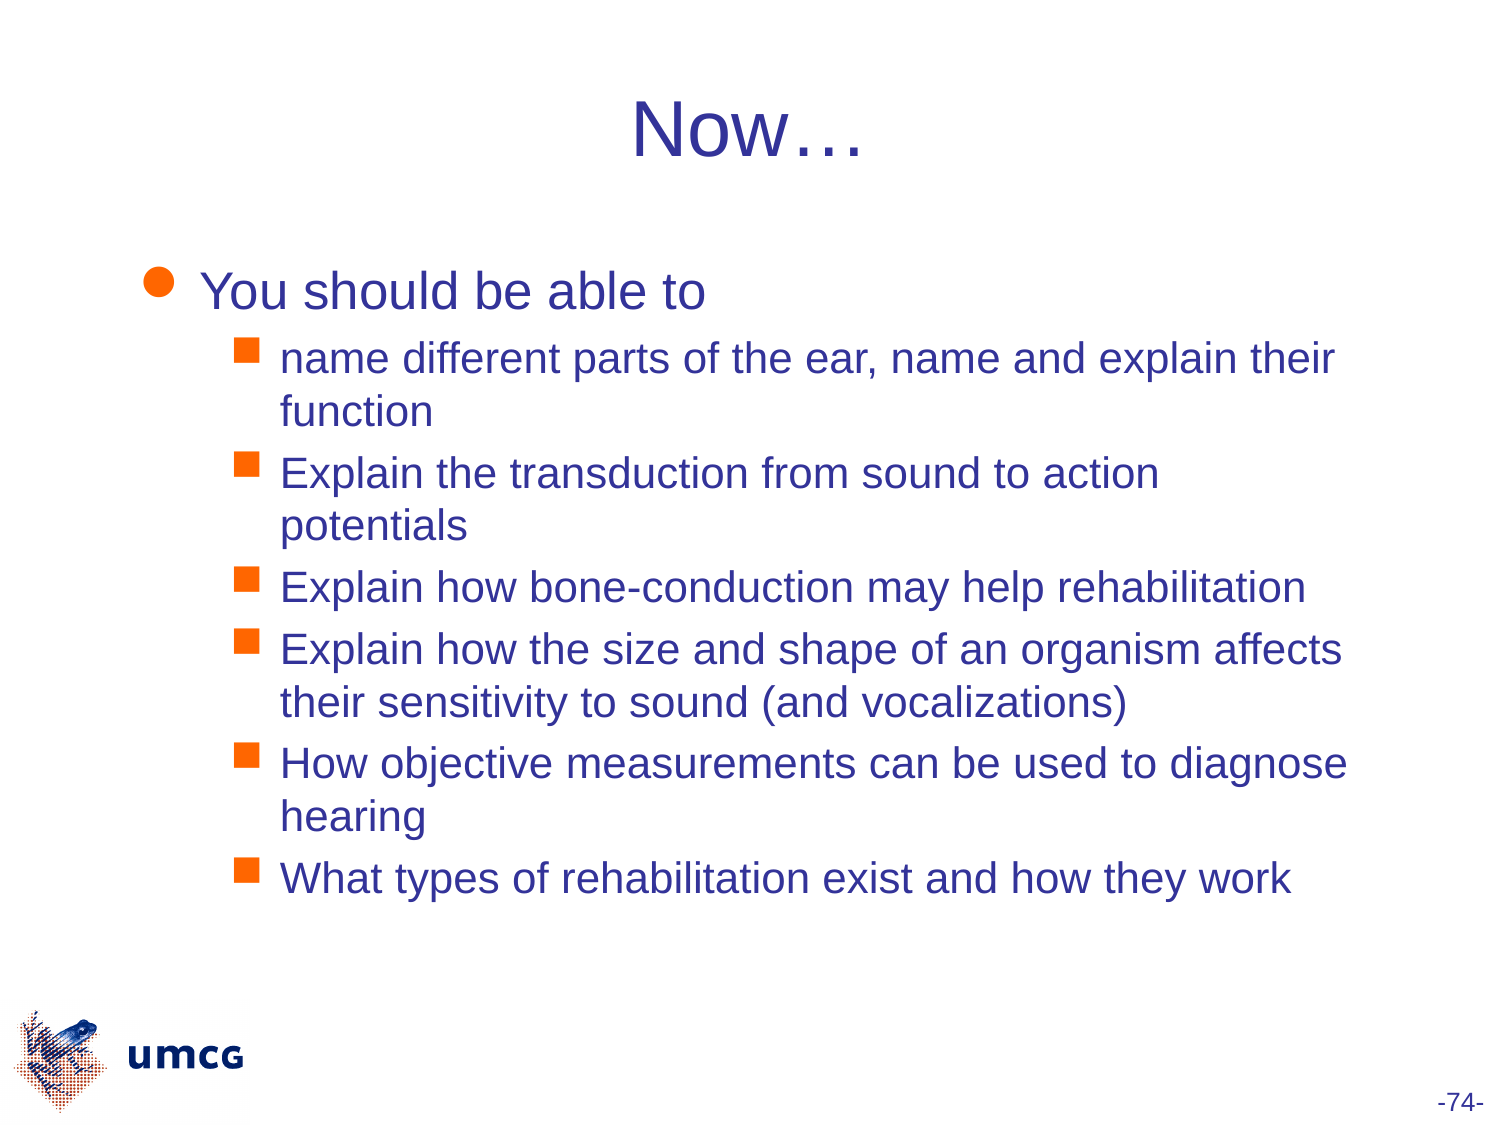

# Now…
You should be able to
name different parts of the ear, name and explain their function
Explain the transduction from sound to action potentials
Explain how bone-conduction may help rehabilitation
Explain how the size and shape of an organism affects their sensitivity to sound (and vocalizations)
How objective measurements can be used to diagnose hearing
What types of rehabilitation exist and how they work